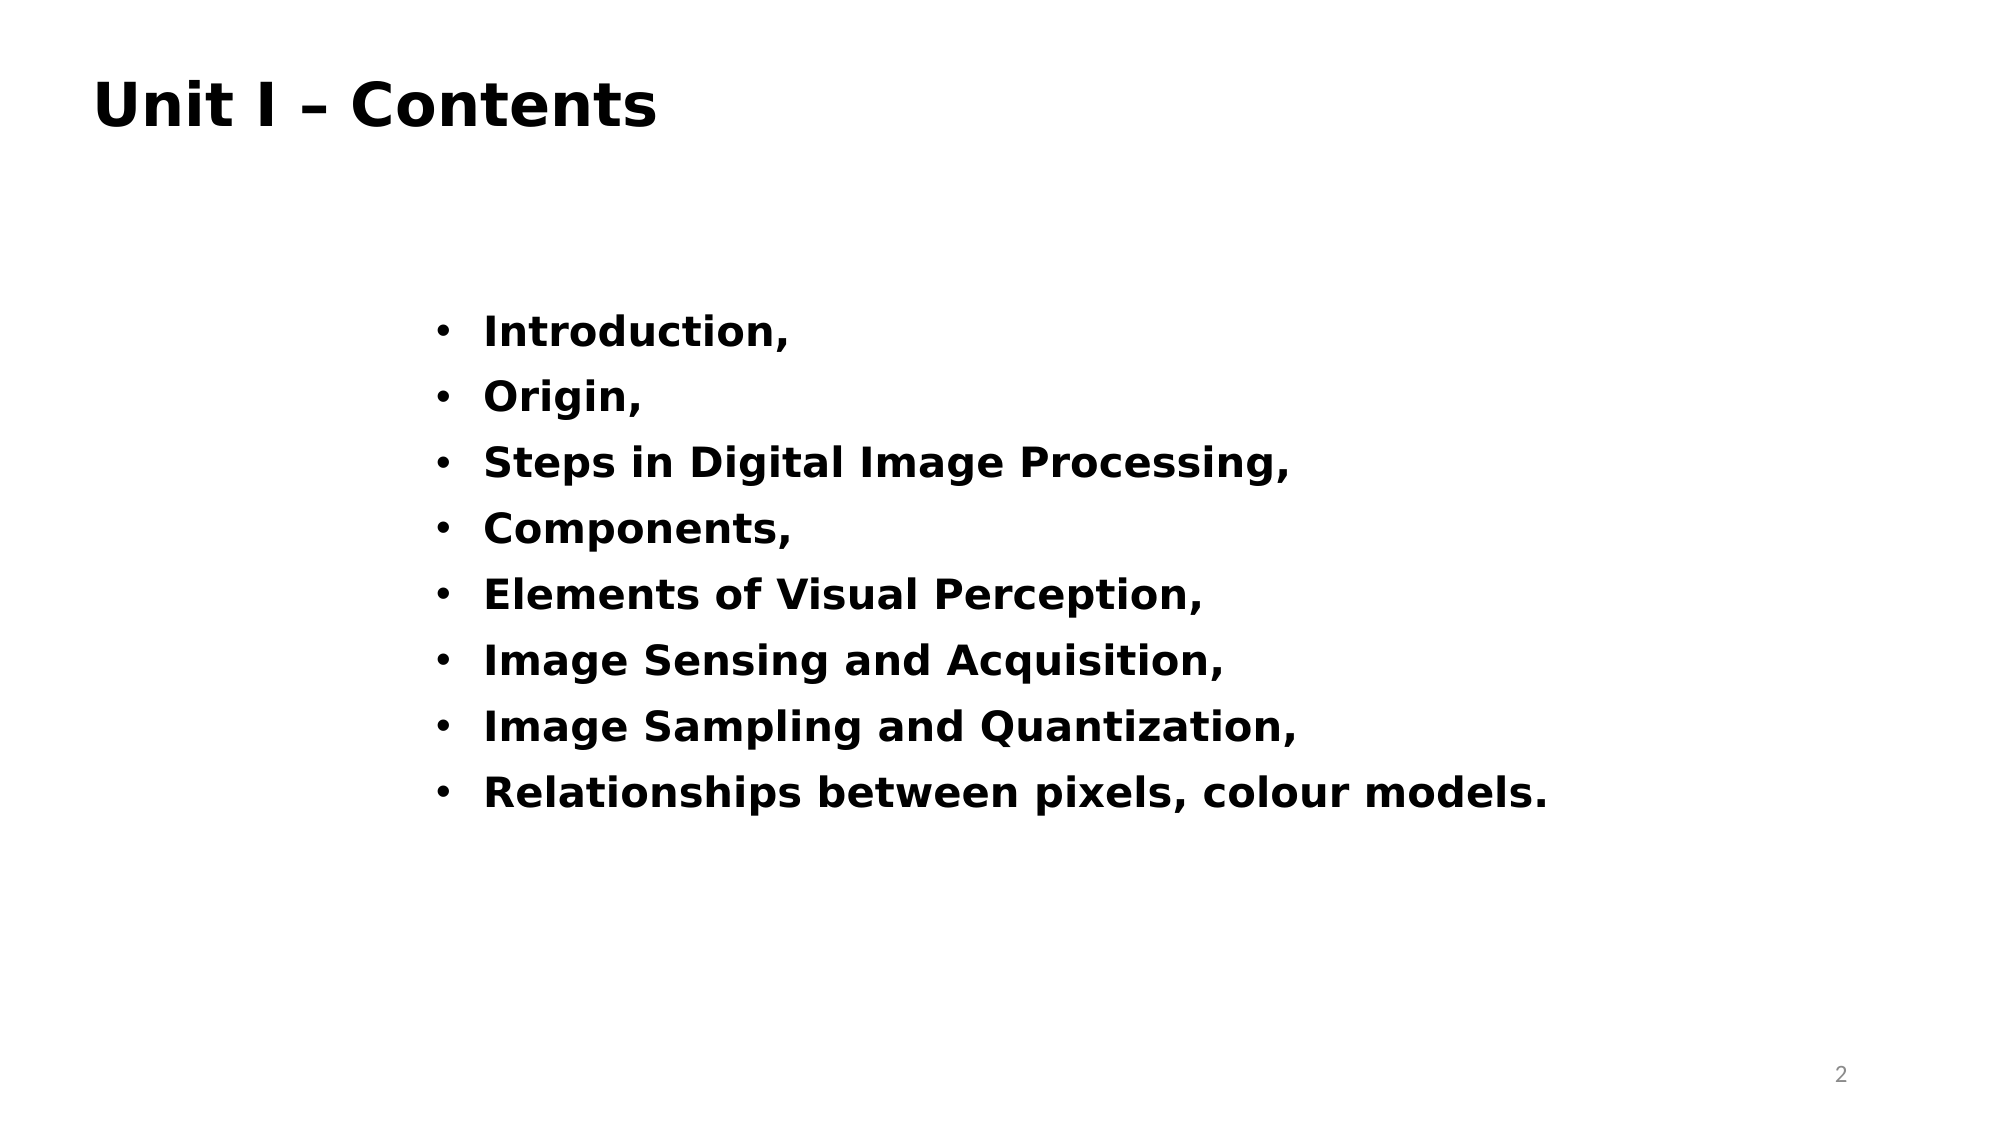

# Unit I – Contents

Introduction,
Origin,
Steps in Digital Image Processing,
Components,
Elements of Visual Perception,
Image Sensing and Acquisition,
Image Sampling and Quantization,
Relationships between pixels, colour models.

2